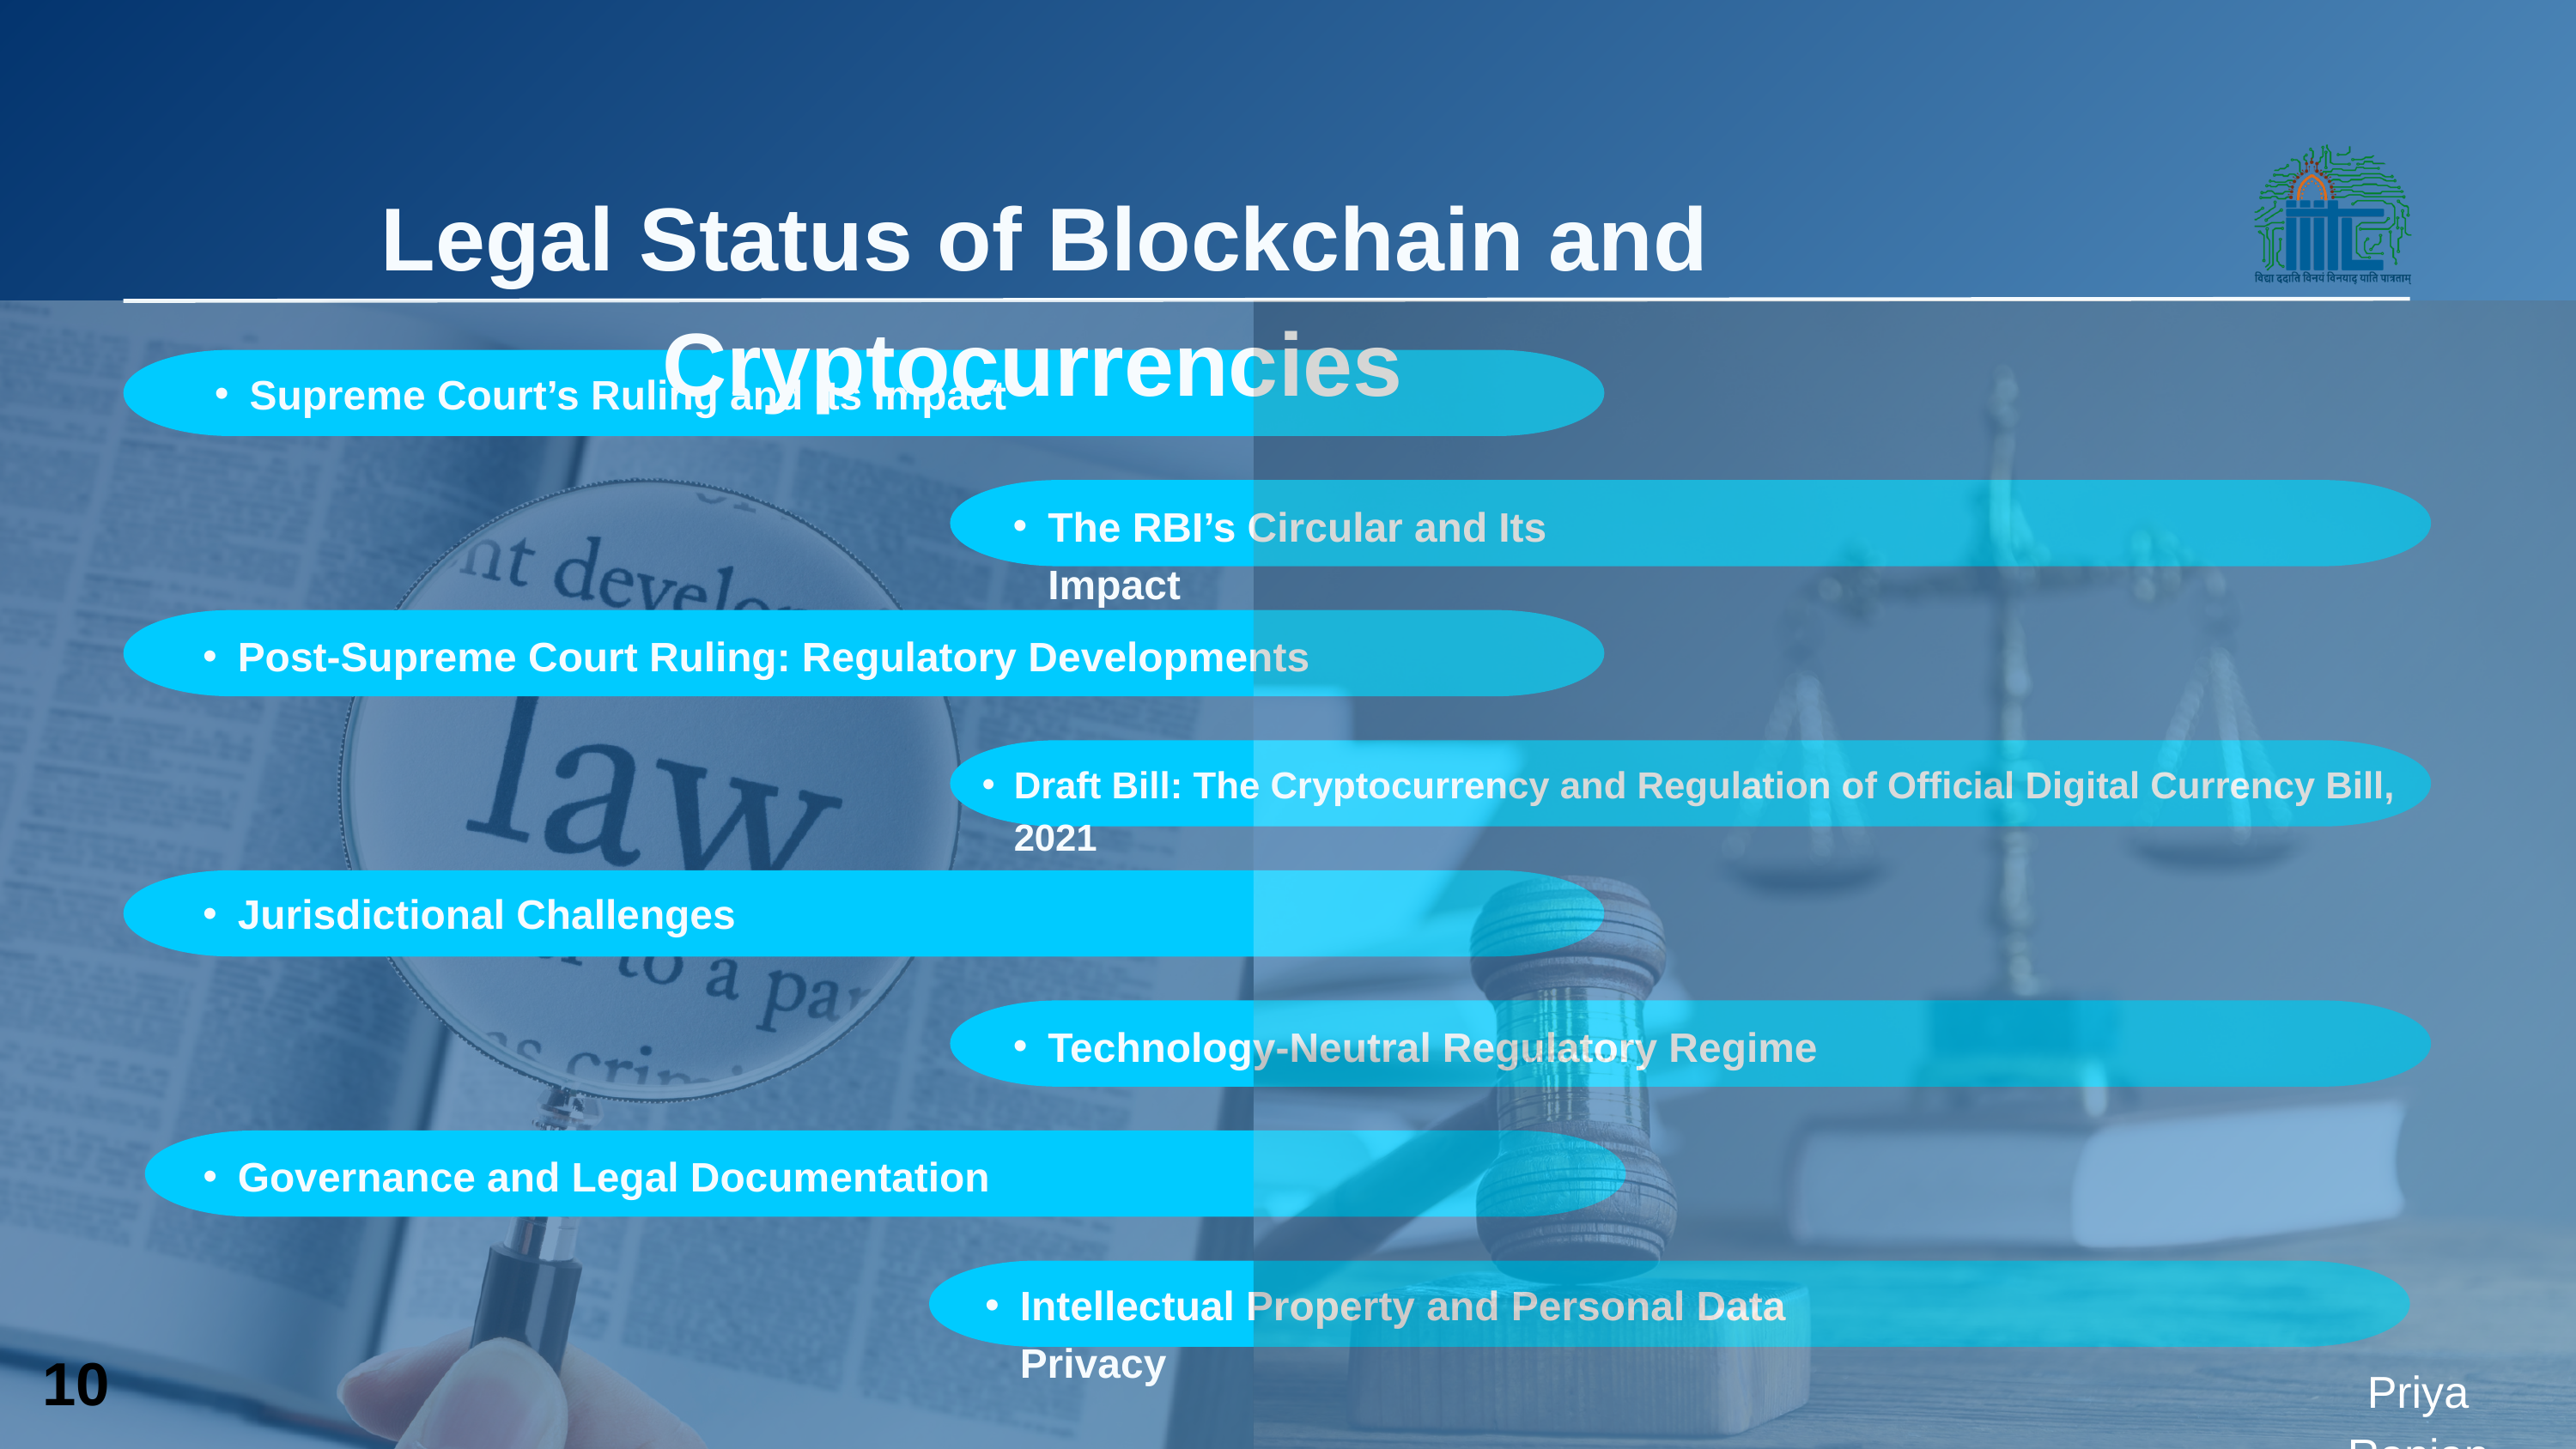

Legal Status of Blockchain and Cryptocurrencies

Supreme Court’s Ruling and Its Impact

The RBI’s Circular and Its Impact

Post-Supreme Court Ruling: Regulatory Developments

Draft Bill: The Cryptocurrency and Regulation of Official Digital Currency Bill, 2021

Jurisdictional Challenges

Technology-Neutral Regulatory Regime

Governance and Legal Documentation

Intellectual Property and Personal Data Privacy
10
Priya Ranjan